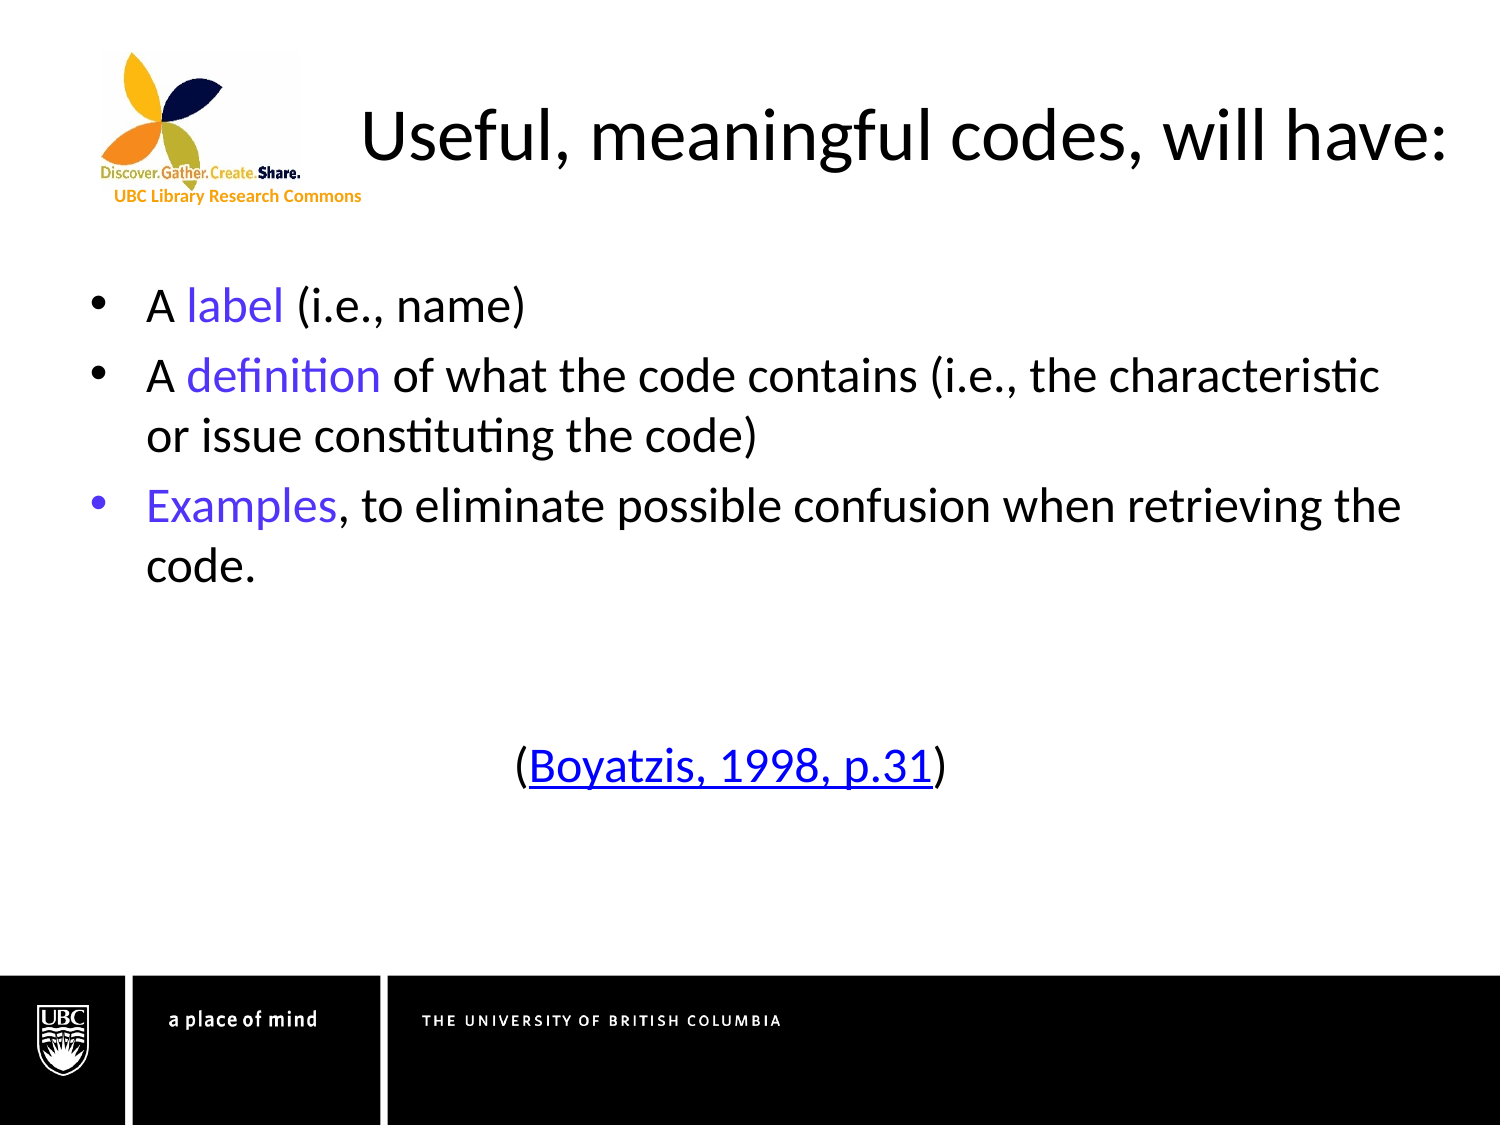

# Useful, meaningful codes, will have:
A label (i.e., name)
A definition of what the code contains (i.e., the characteristic or issue constituting the code)
Examples, to eliminate possible confusion when retrieving the code.

										           (Boyatzis, 1998, p.31)